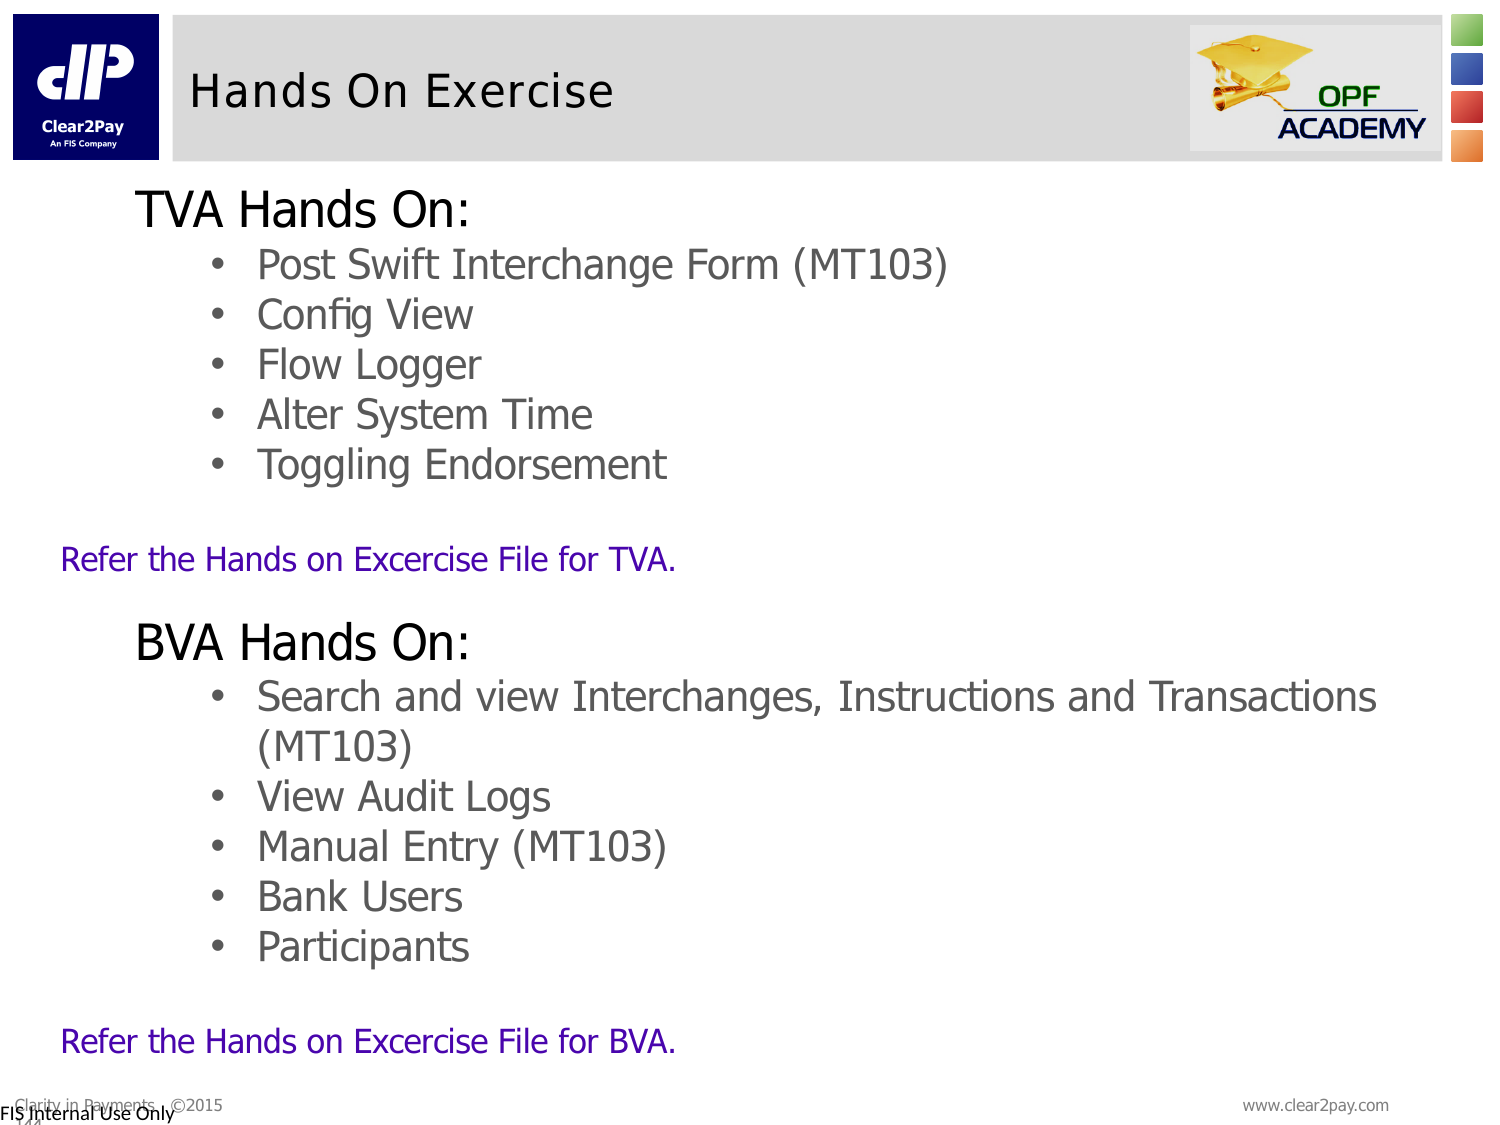

# Hands On Exercise
TVA Hands On:
Post Swift Interchange Form (MT103)
Config View
Flow Logger
Alter System Time
Toggling Endorsement

Refer the Hands on Excercise File for TVA.
BVA Hands On:
Search and view Interchanges, Instructions and Transactions (MT103)
View Audit Logs
Manual Entry (MT103)
Bank Users
Participants

Refer the Hands on Excercise File for BVA.